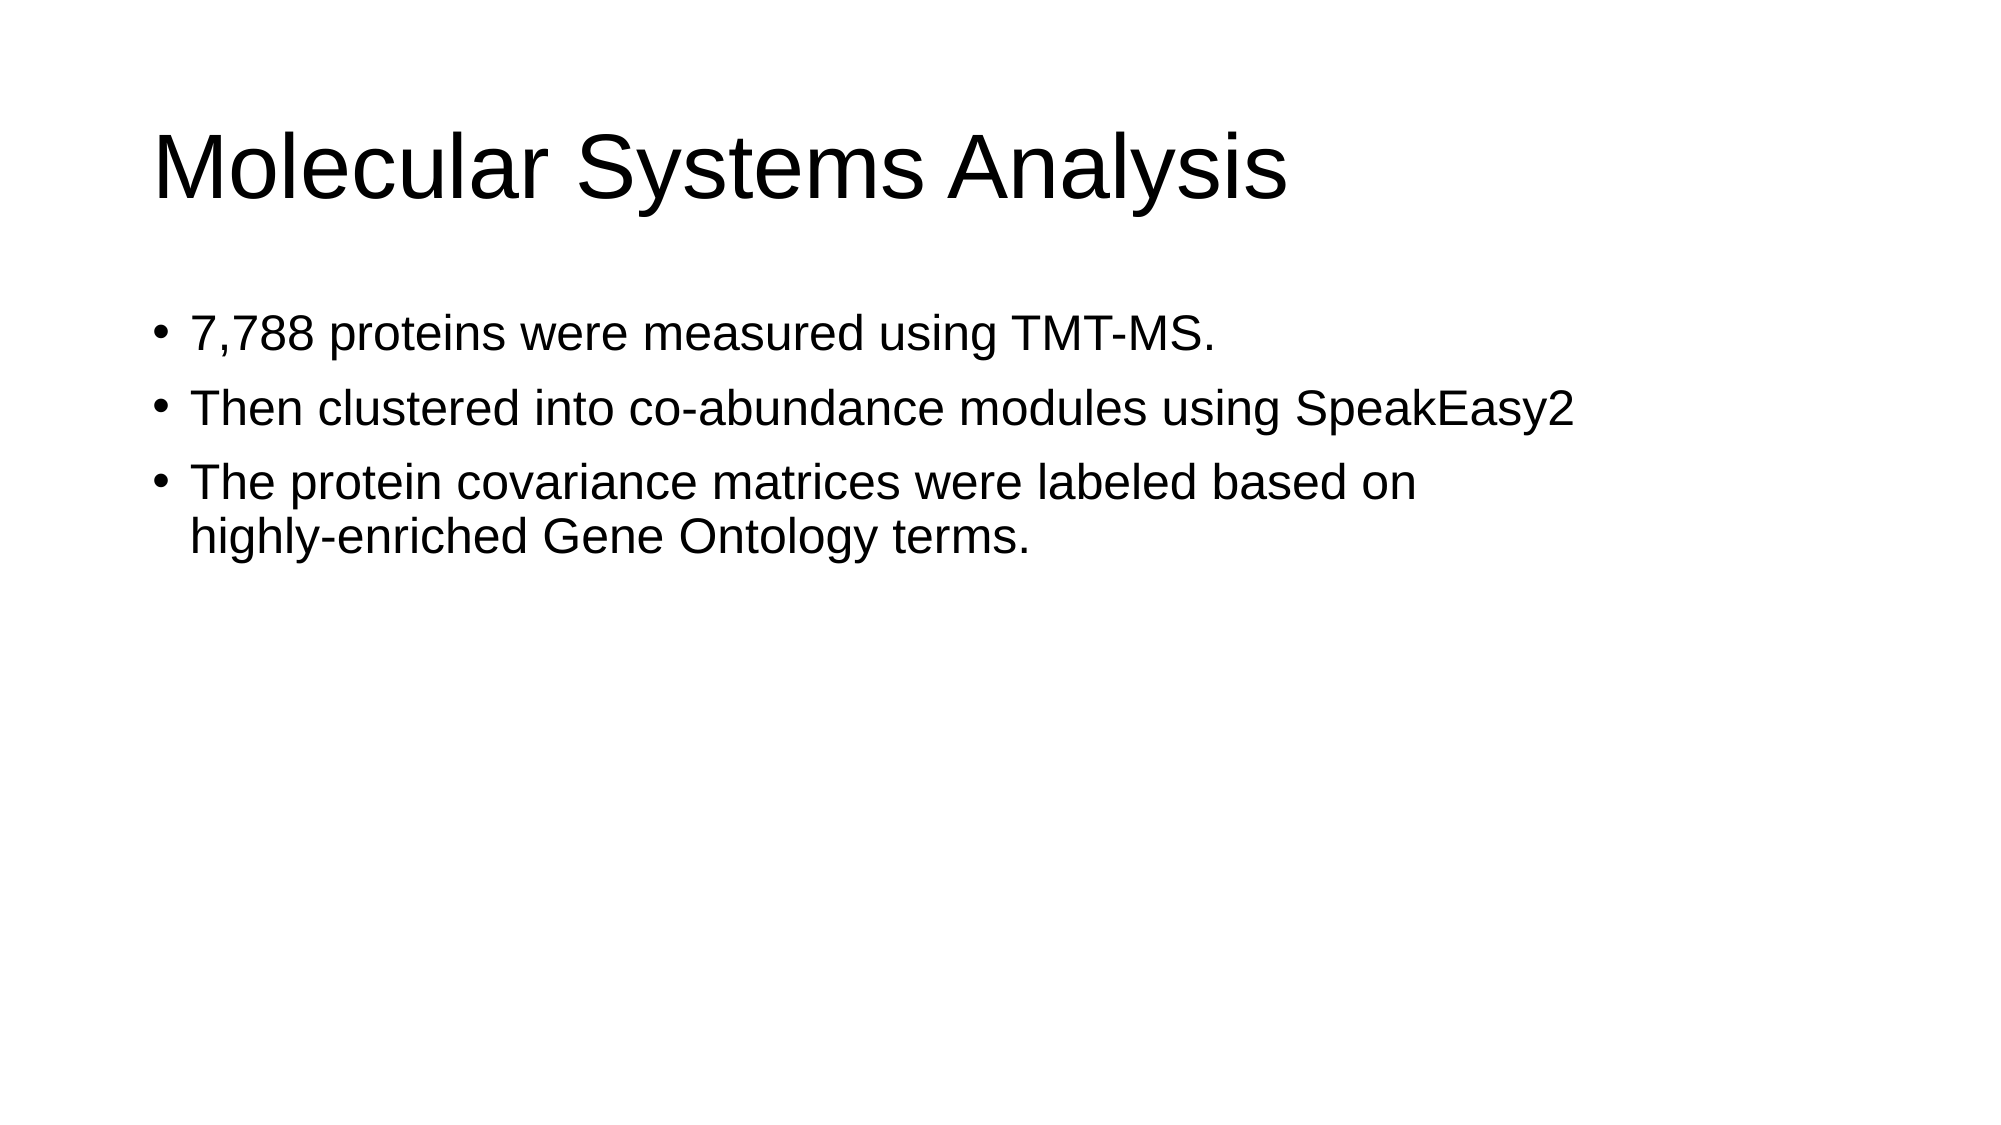

# Molecular Systems Analysis
7,788 proteins were measured using TMT-MS.
Then clustered into co-abundance modules using SpeakEasy2
The protein covariance matrices were labeled based on highly-enriched Gene Ontology terms.